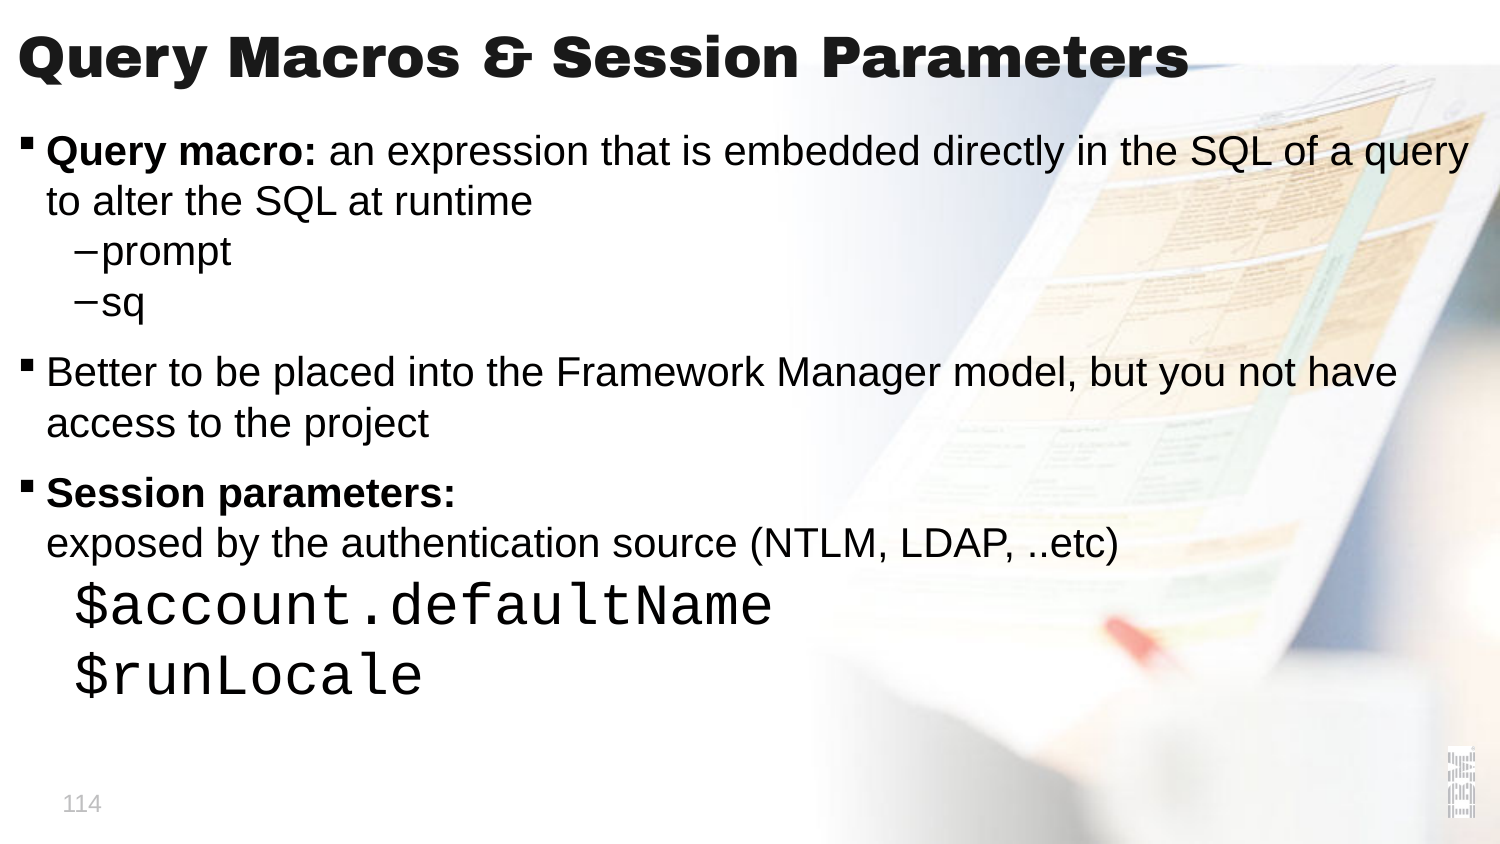

# Query Macros & Session Parameters
Query macro: an expression that is embedded directly in the SQL of a query to alter the SQL at runtime
prompt
sq
Better to be placed into the Framework Manager model, but you not have access to the project
Session parameters:
exposed by the authentication source (NTLM, LDAP, ..etc)
$account.defaultName
$runLocale
114